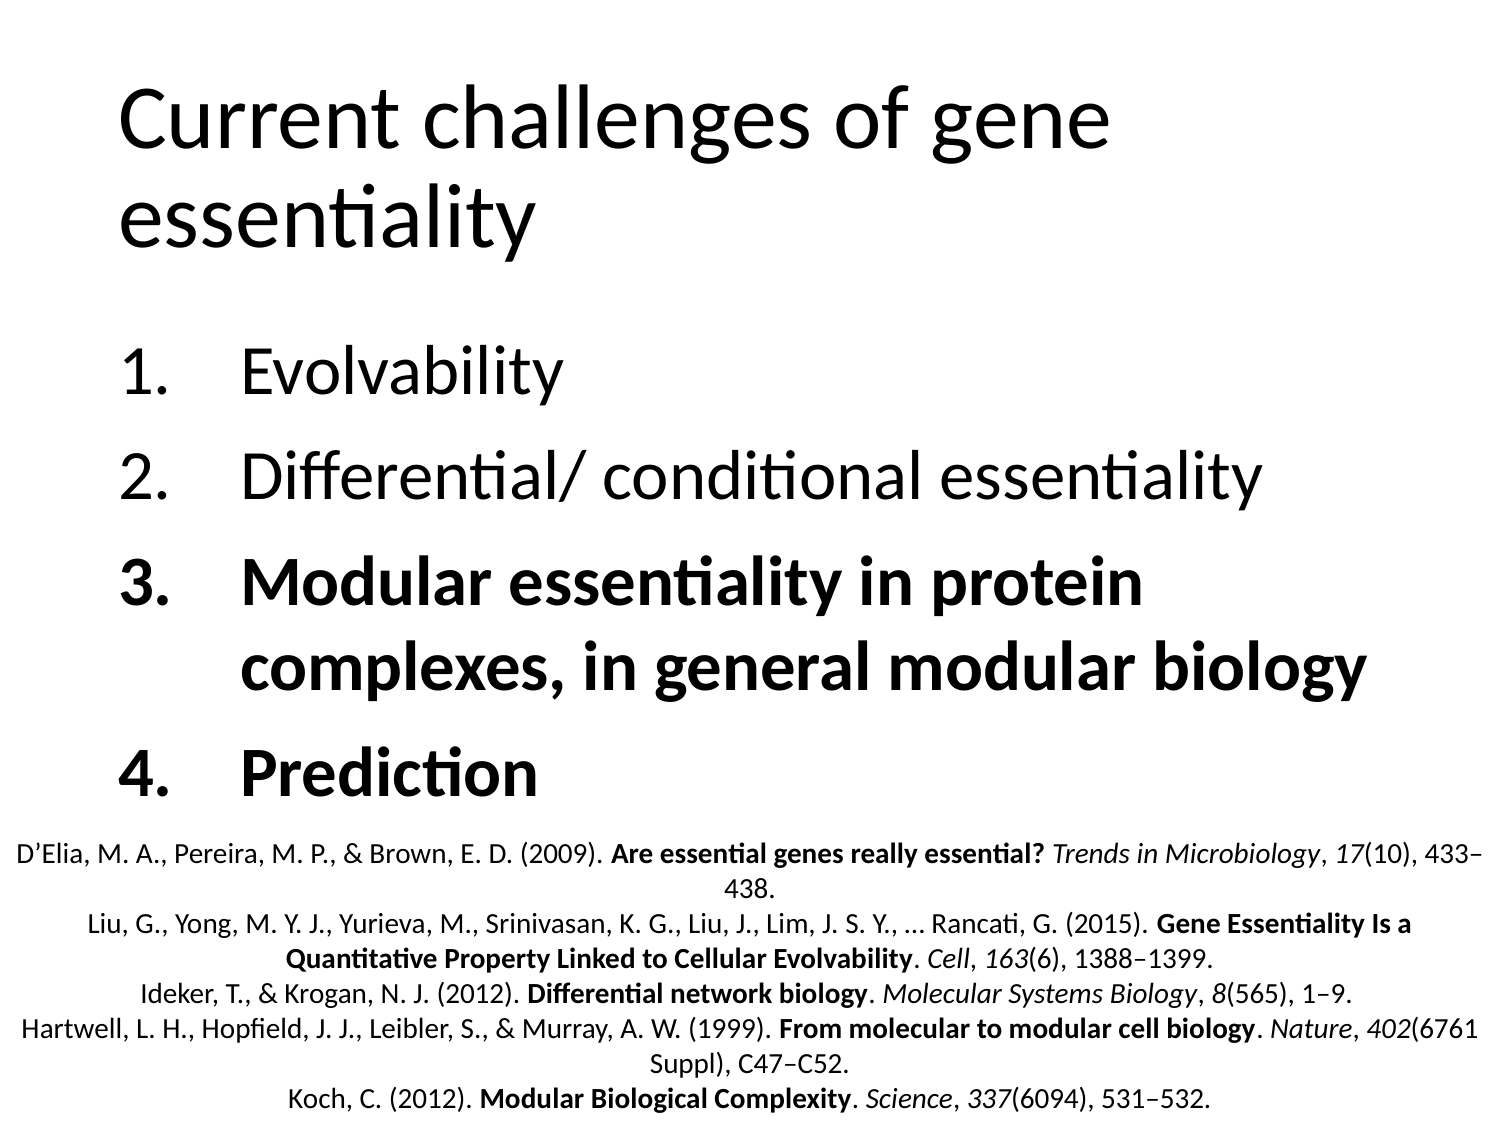

# Current challenges of gene essentiality
Evolvability
Differential/ conditional essentiality
Modular essentiality in protein complexes, in general modular biology
Prediction
D’Elia, M. A., Pereira, M. P., & Brown, E. D. (2009). Are essential genes really essential? Trends in Microbiology, 17(10), 433–438.
Liu, G., Yong, M. Y. J., Yurieva, M., Srinivasan, K. G., Liu, J., Lim, J. S. Y., … Rancati, G. (2015). Gene Essentiality Is a Quantitative Property Linked to Cellular Evolvability. Cell, 163(6), 1388–1399.
Ideker, T., & Krogan, N. J. (2012). Differential network biology. Molecular Systems Biology, 8(565), 1–9.
Hartwell, L. H., Hopfield, J. J., Leibler, S., & Murray, A. W. (1999). From molecular to modular cell biology. Nature, 402(6761 Suppl), C47–C52.
Koch, C. (2012). Modular Biological Complexity. Science, 337(6094), 531–532.